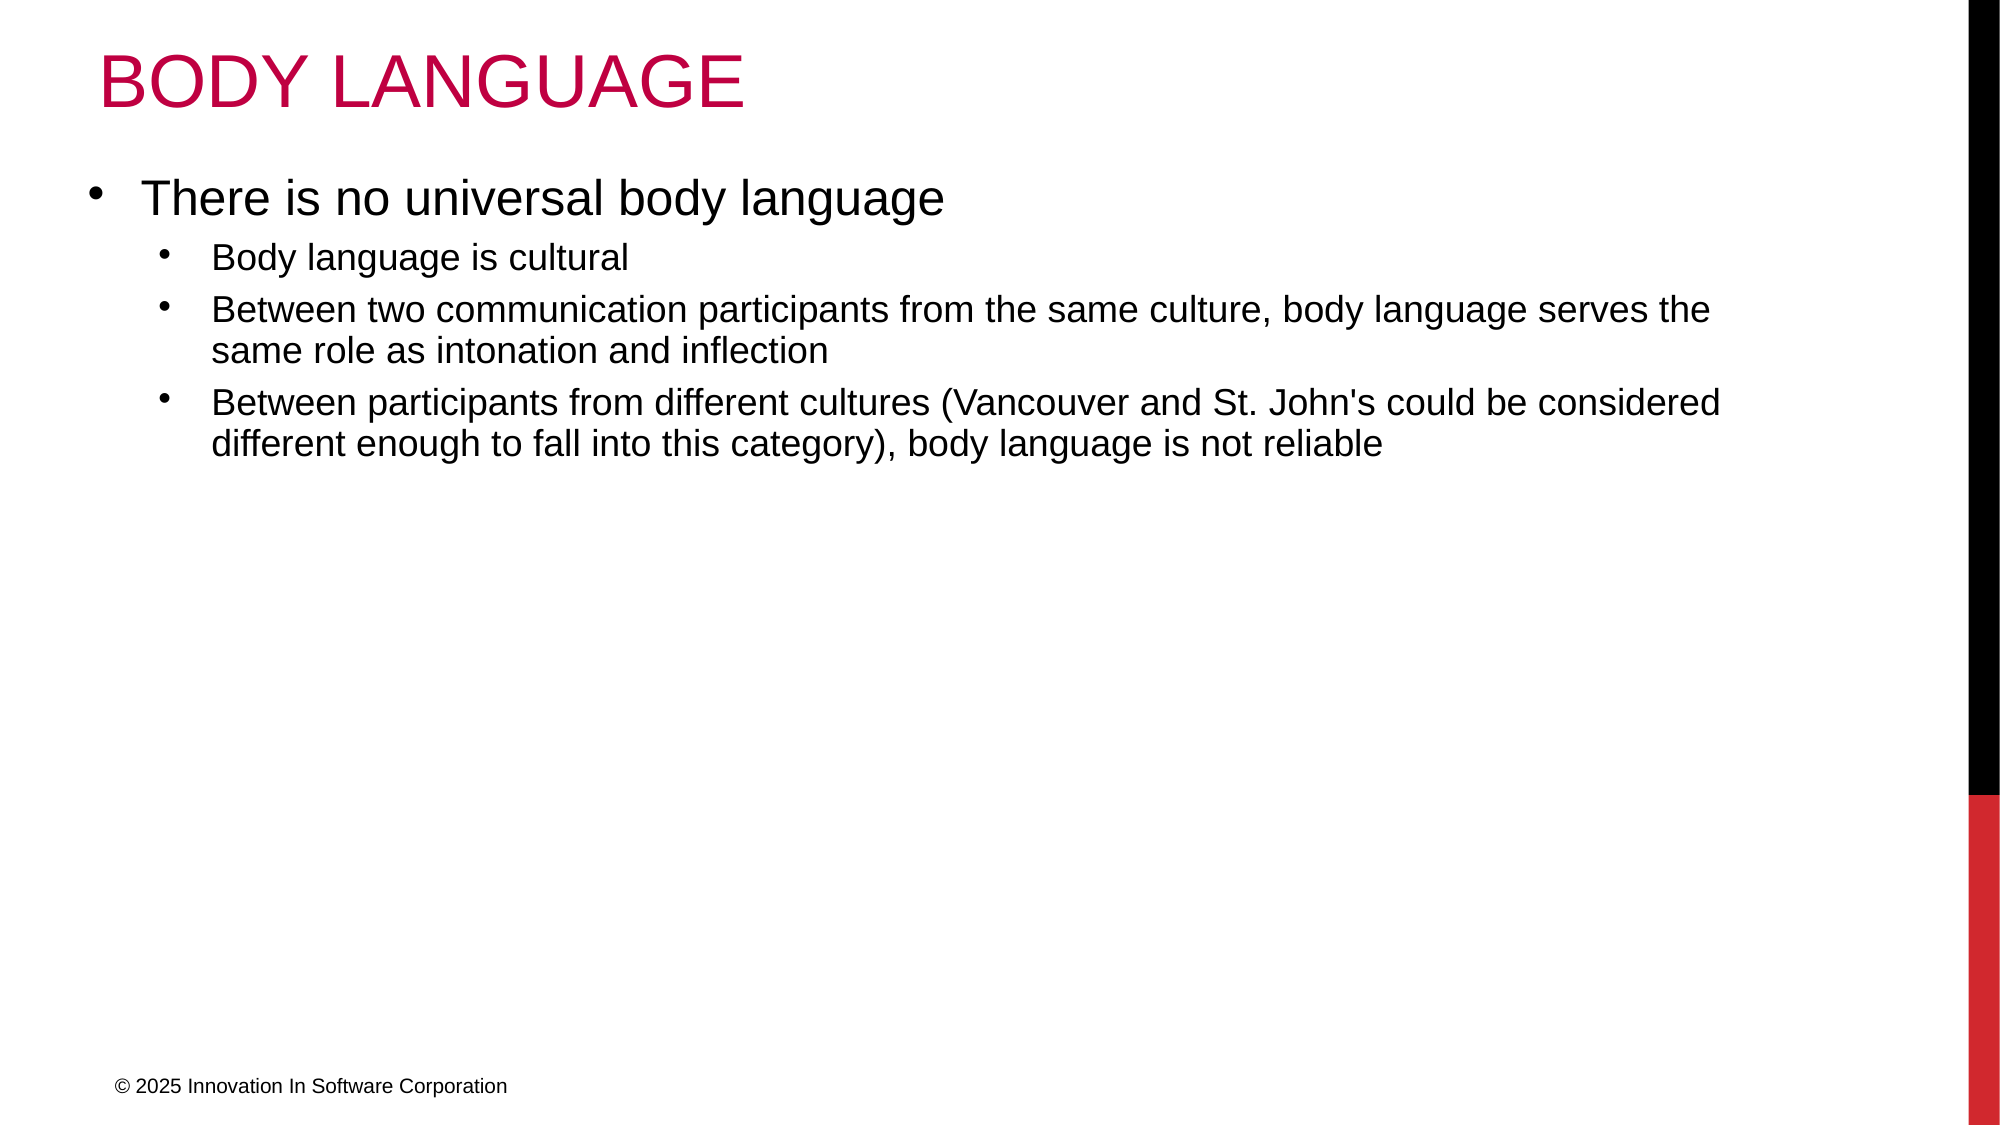

# Body Language
There is no universal body language
Body language is cultural
Between two communication participants from the same culture, body language serves the same role as intonation and inflection
Between participants from different cultures (Vancouver and St. John's could be considered different enough to fall into this category), body language is not reliable

© 2025 Innovation In Software Corporation